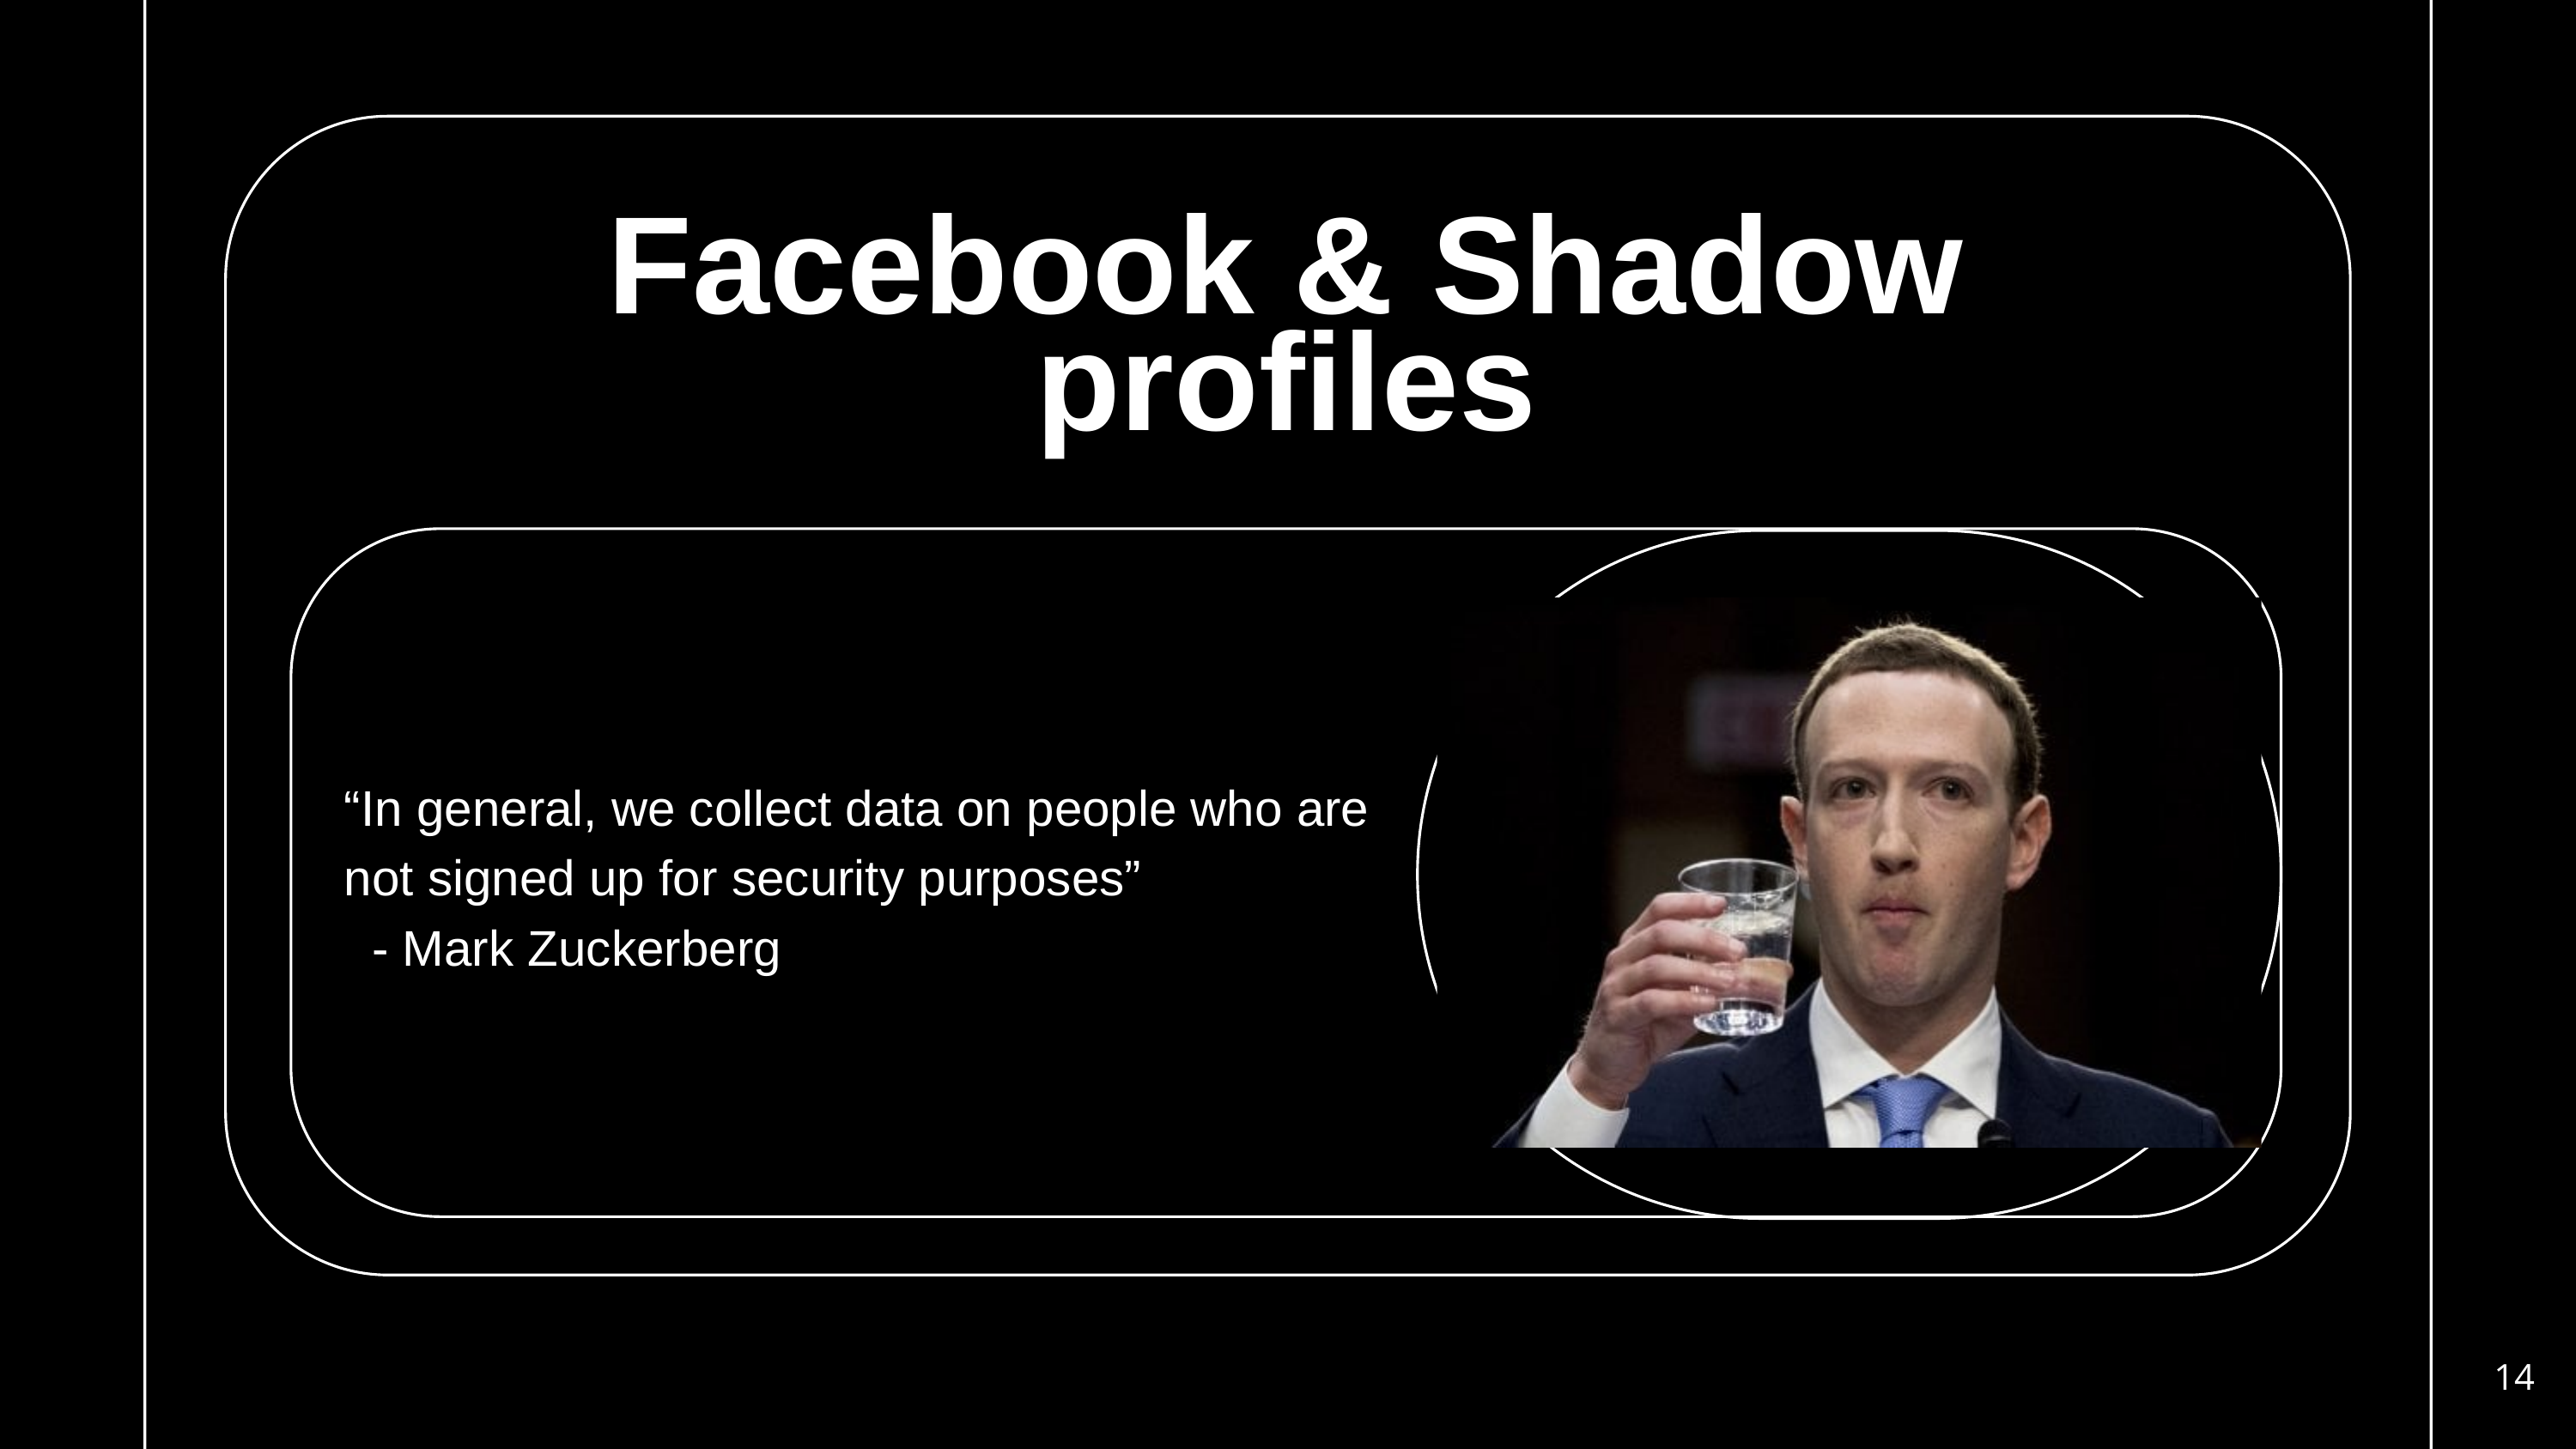

Facebook & Shadow profiles

“In general, we collect data on people who are not signed up for security purposes”
  - Mark Zuckerberg
14